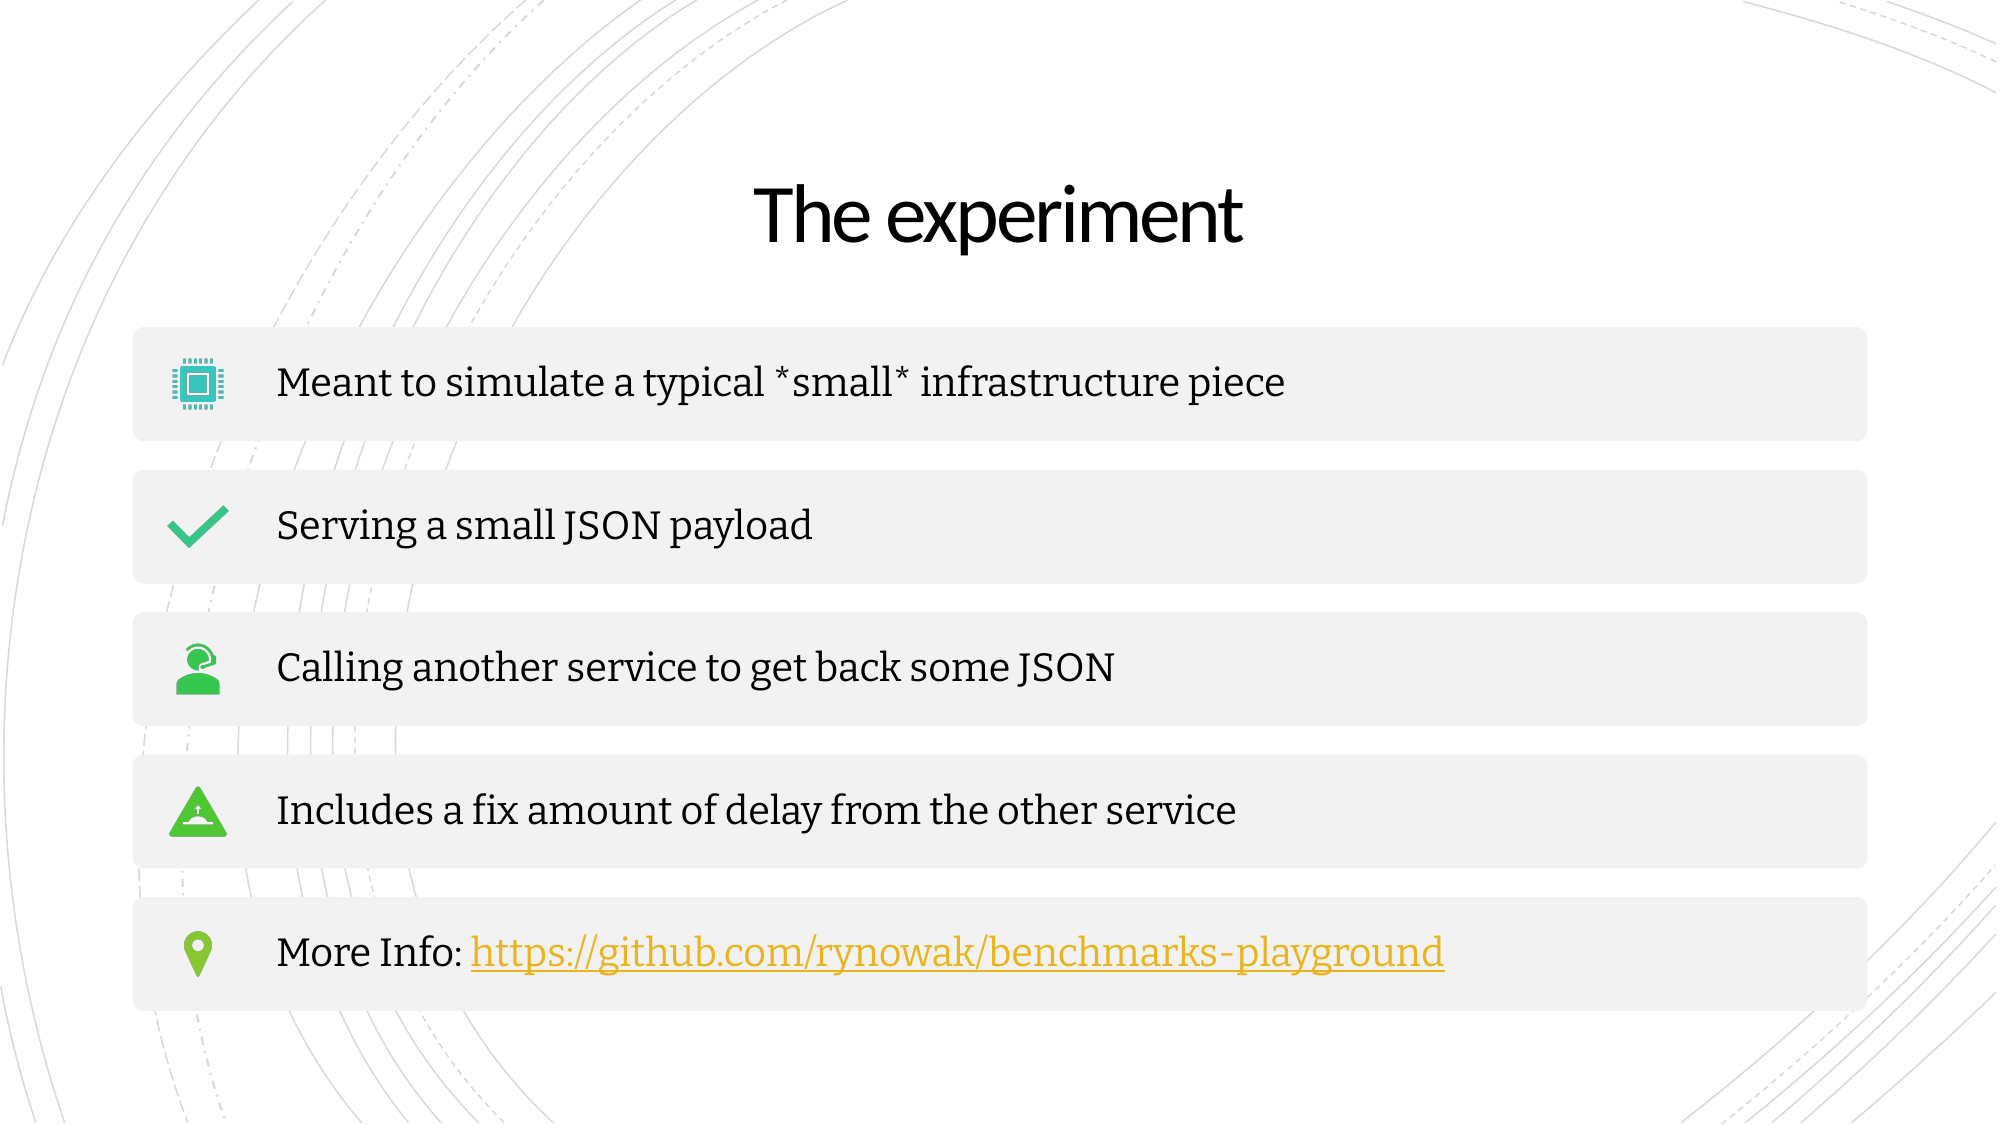

# The experiment
Meant to simulate a typical *small* infrastructure piece
Serving a small JSON payload
Calling another service to get back some JSON
Includes a fix amount of delay from the other service
More Info: https://github.com/rynowak/benchmarks-playground